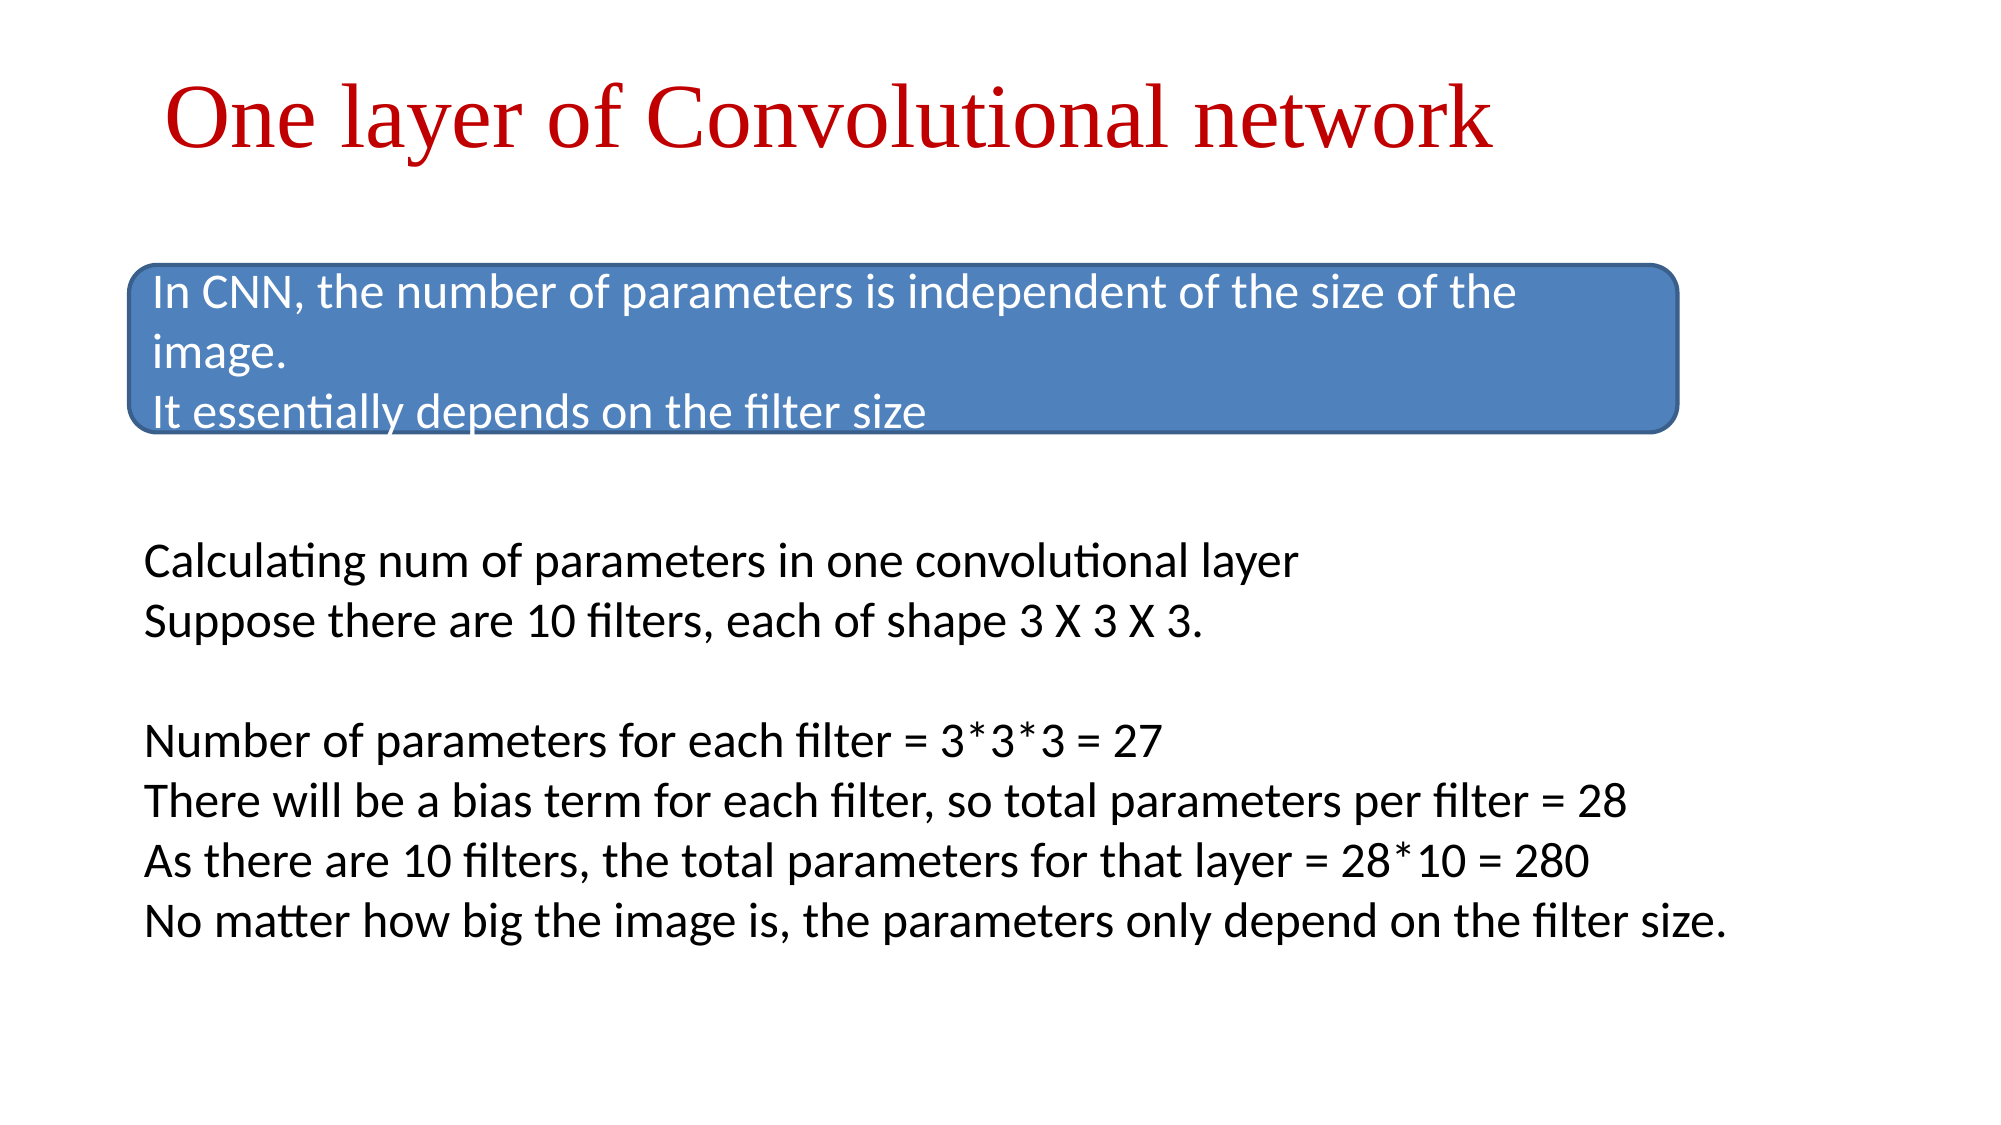

# One layer of Convolutional network
In CNN, the number of parameters is independent of the size of the image.
It essentially depends on the filter size

Calculating num of parameters in one convolutional layer
Suppose there are 10 filters, each of shape 3 X 3 X 3.

Number of parameters for each filter = 3*3*3 = 27
There will be a bias term for each filter, so total parameters per filter = 28
As there are 10 filters, the total parameters for that layer = 28*10 = 280
No matter how big the image is, the parameters only depend on the filter size.